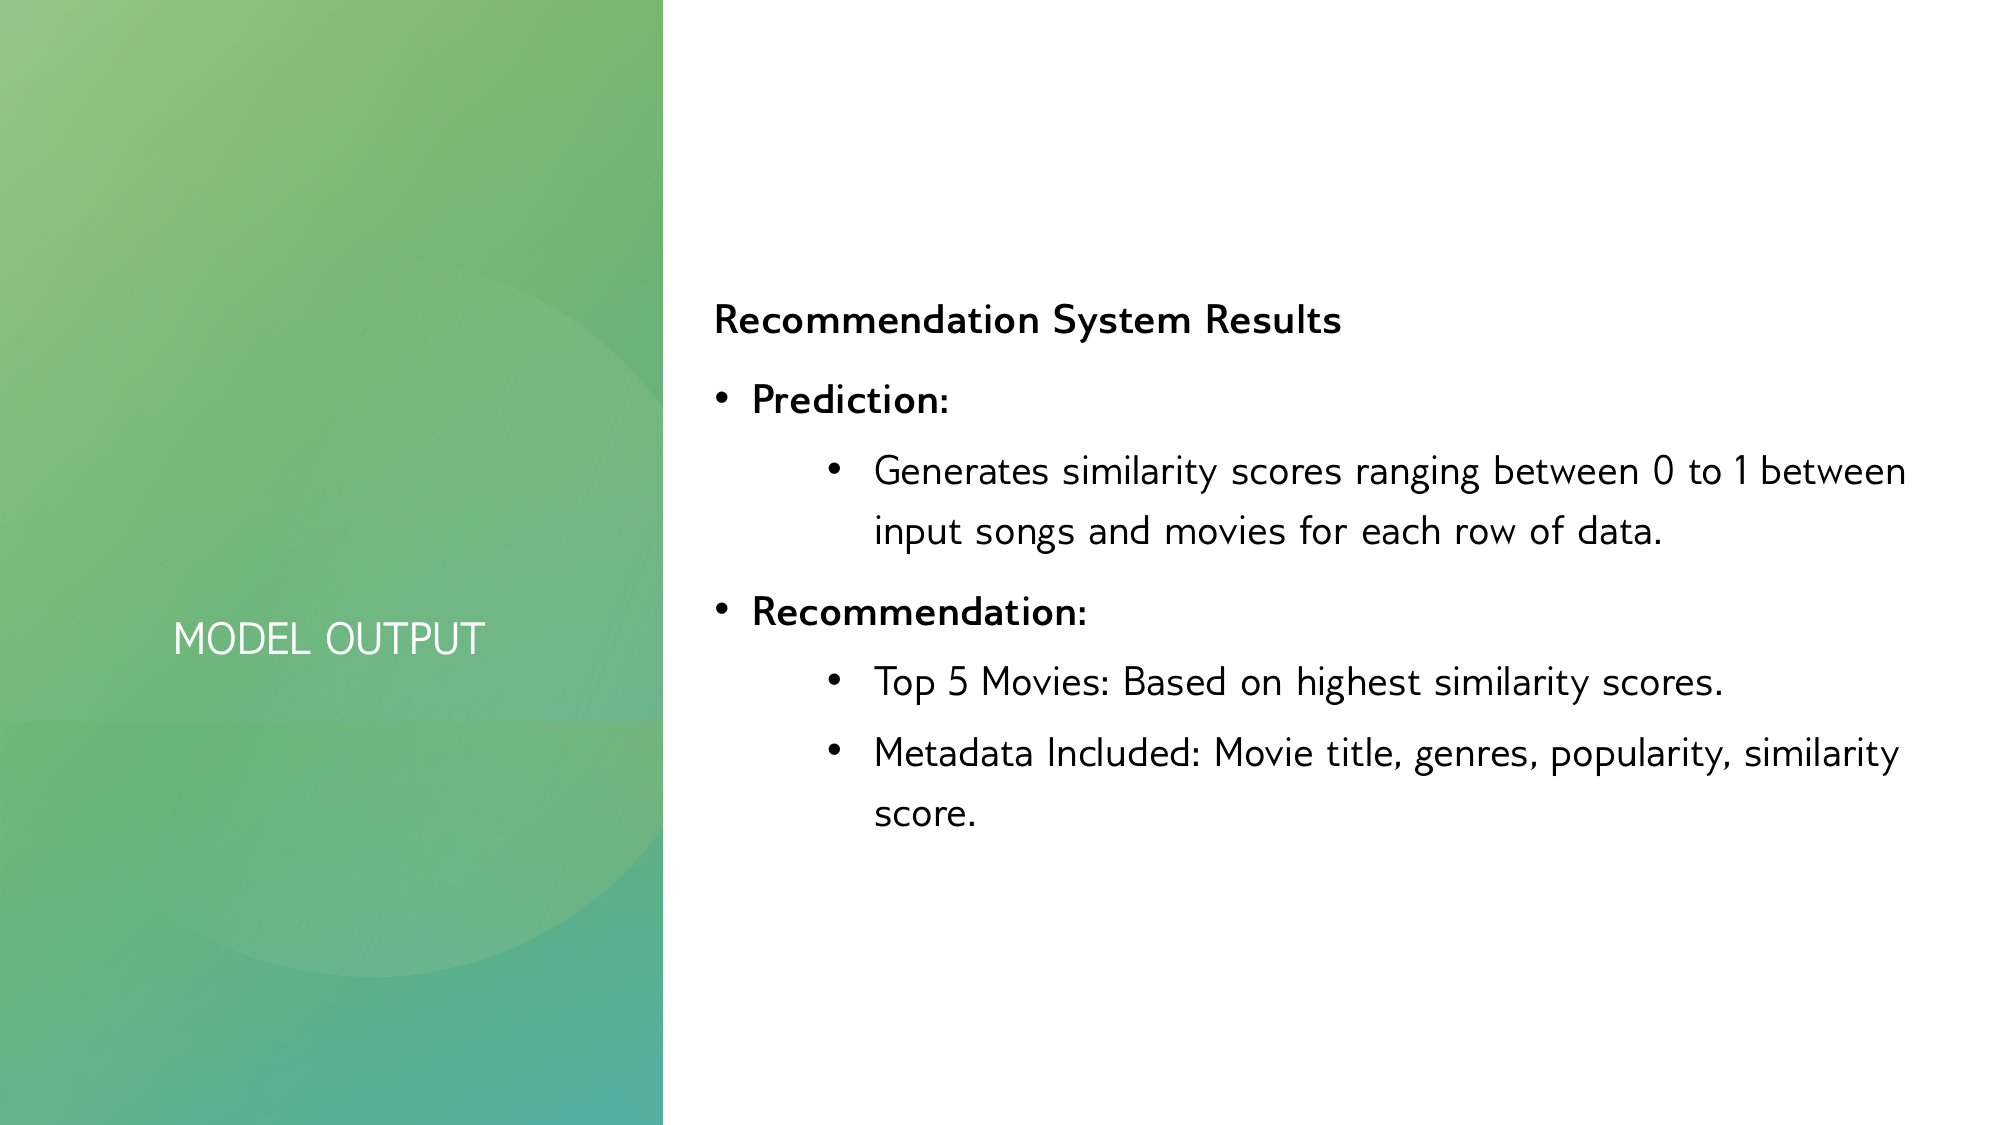

# MODEL OUTPUT

Recommendation System Results
Prediction:
Generates similarity scores ranging between 0 to 1 between input songs and movies for each row of data.
Recommendation:
Top 5 Movies: Based on highest similarity scores.
Metadata Included: Movie title, genres, popularity, similarity score.